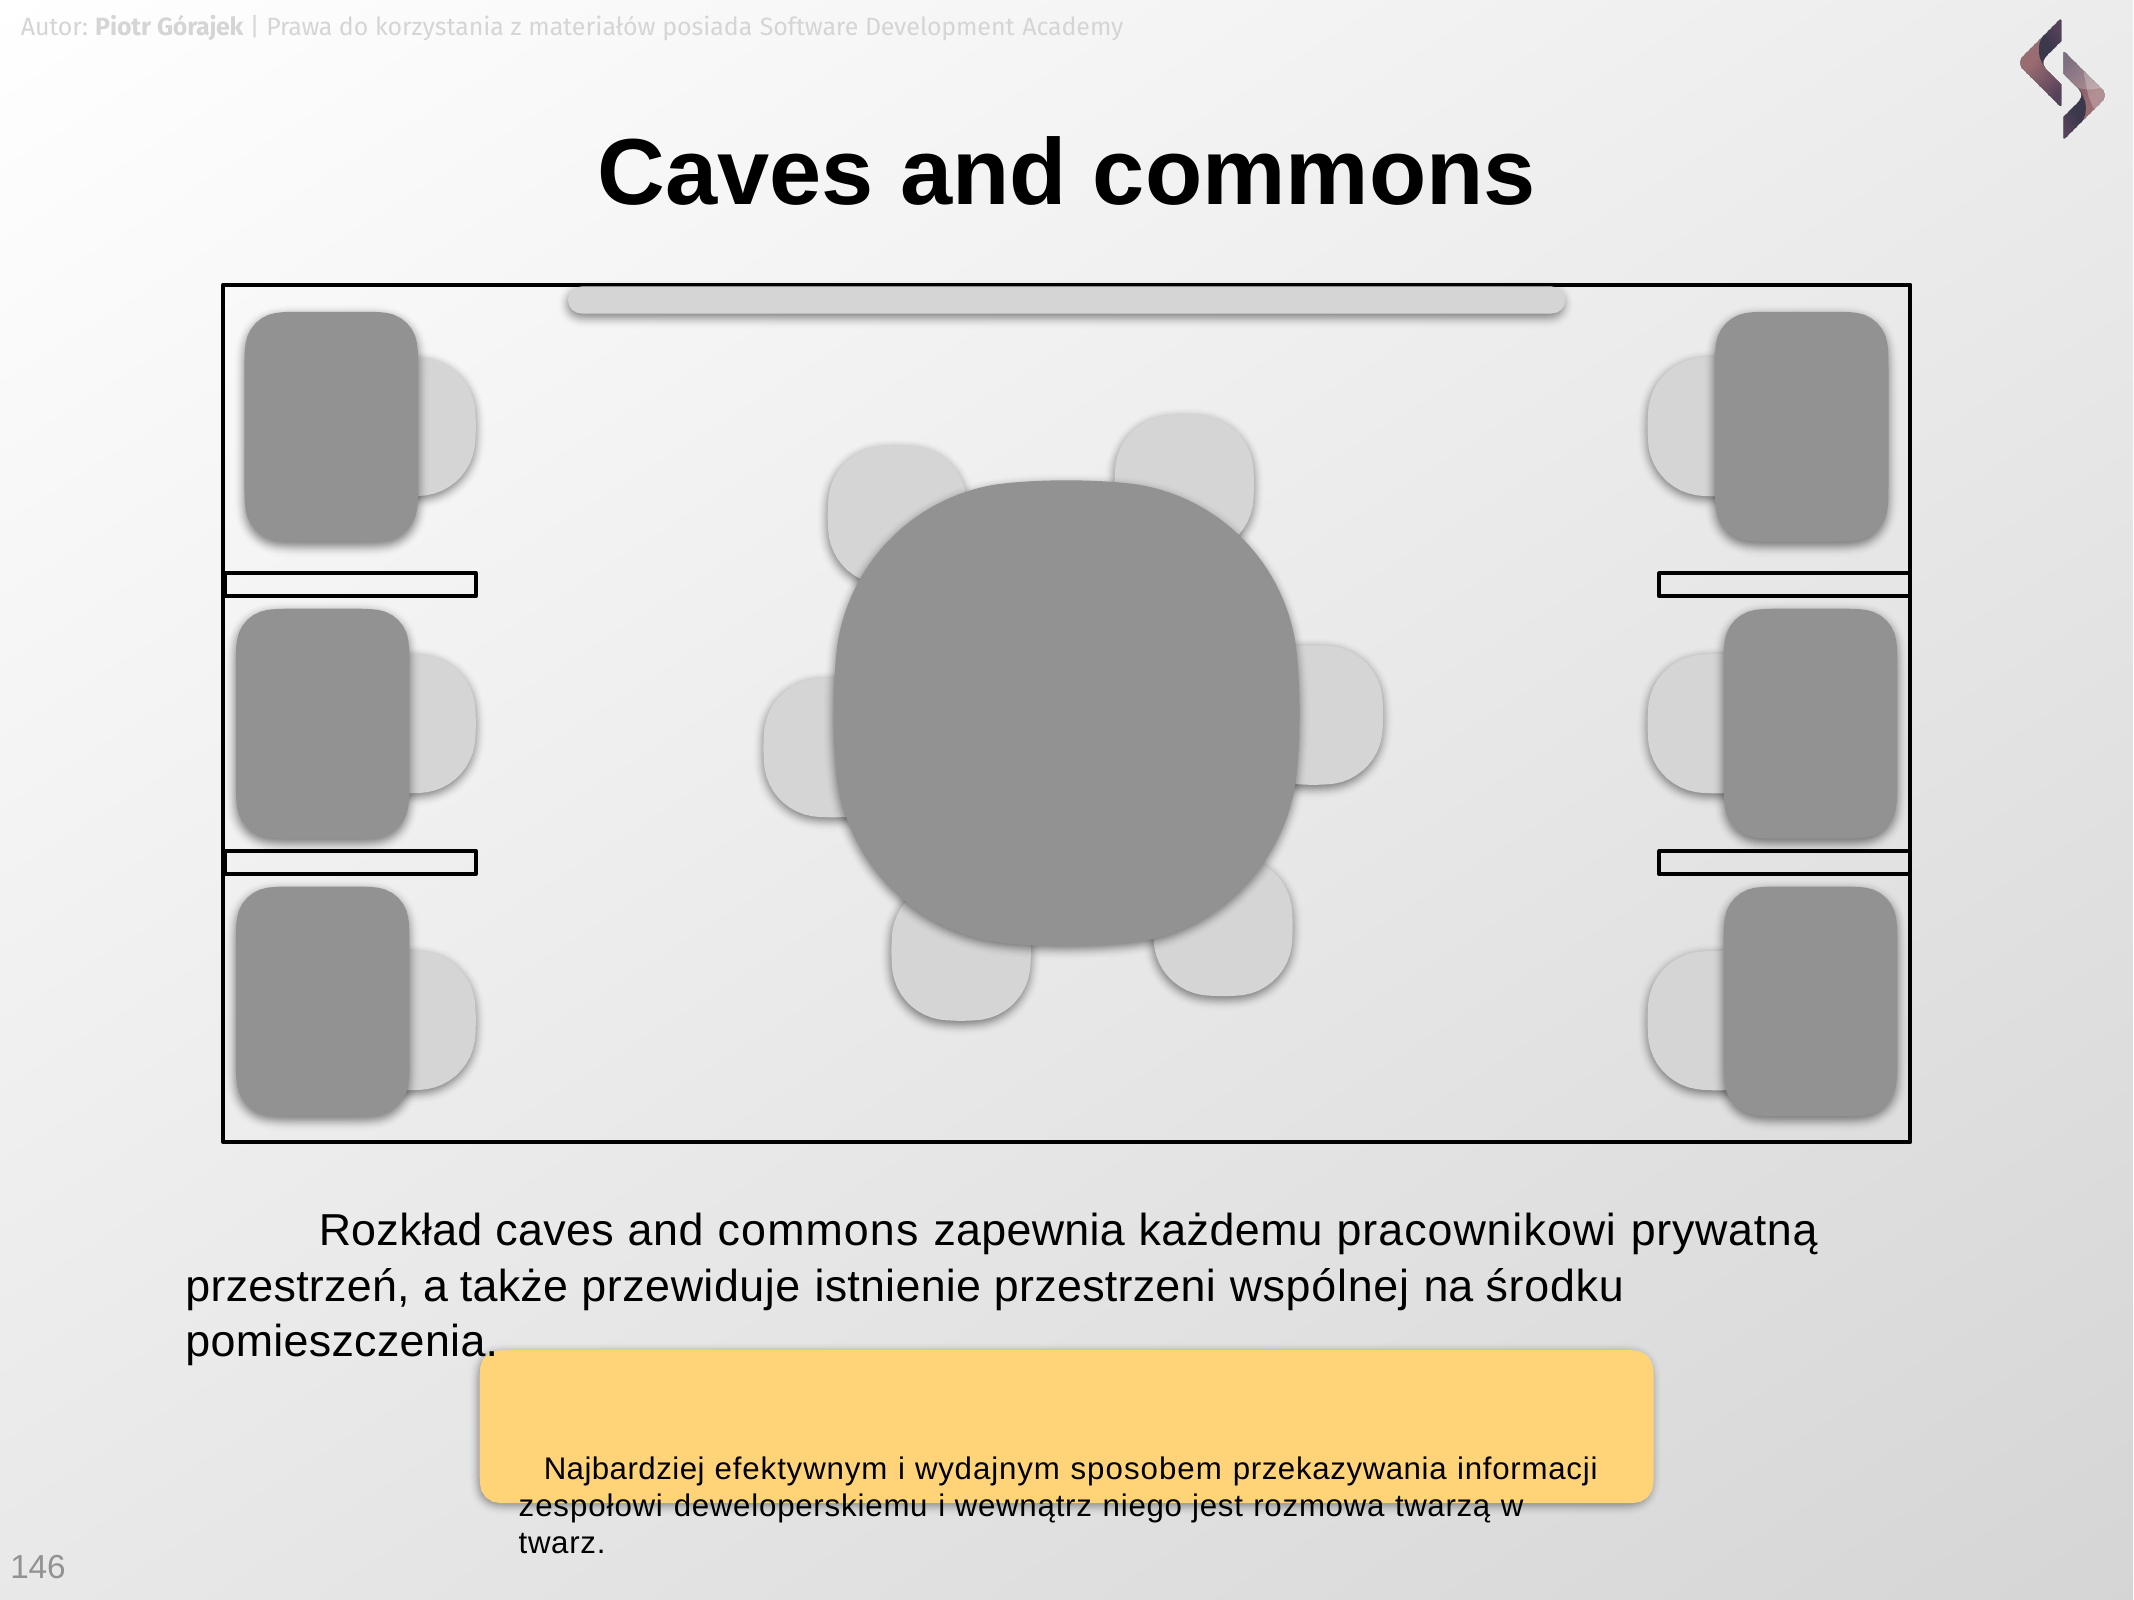

Autor: Piotr Górajek | Prawa do korzystania z materiałów posiada Software Development Academy
# Caves and commons

Rozkład caves and commons zapewnia każdemu pracownikowi prywatną  przestrzeń, a także przewiduje istnienie przestrzeni wspólnej na środku pomieszczenia.

Najbardziej efektywnym i wydajnym sposobem przekazywania informacji  zespołowi deweloperskiemu i wewnątrz niego jest rozmowa twarzą w twarz.

Manifest Agile

146